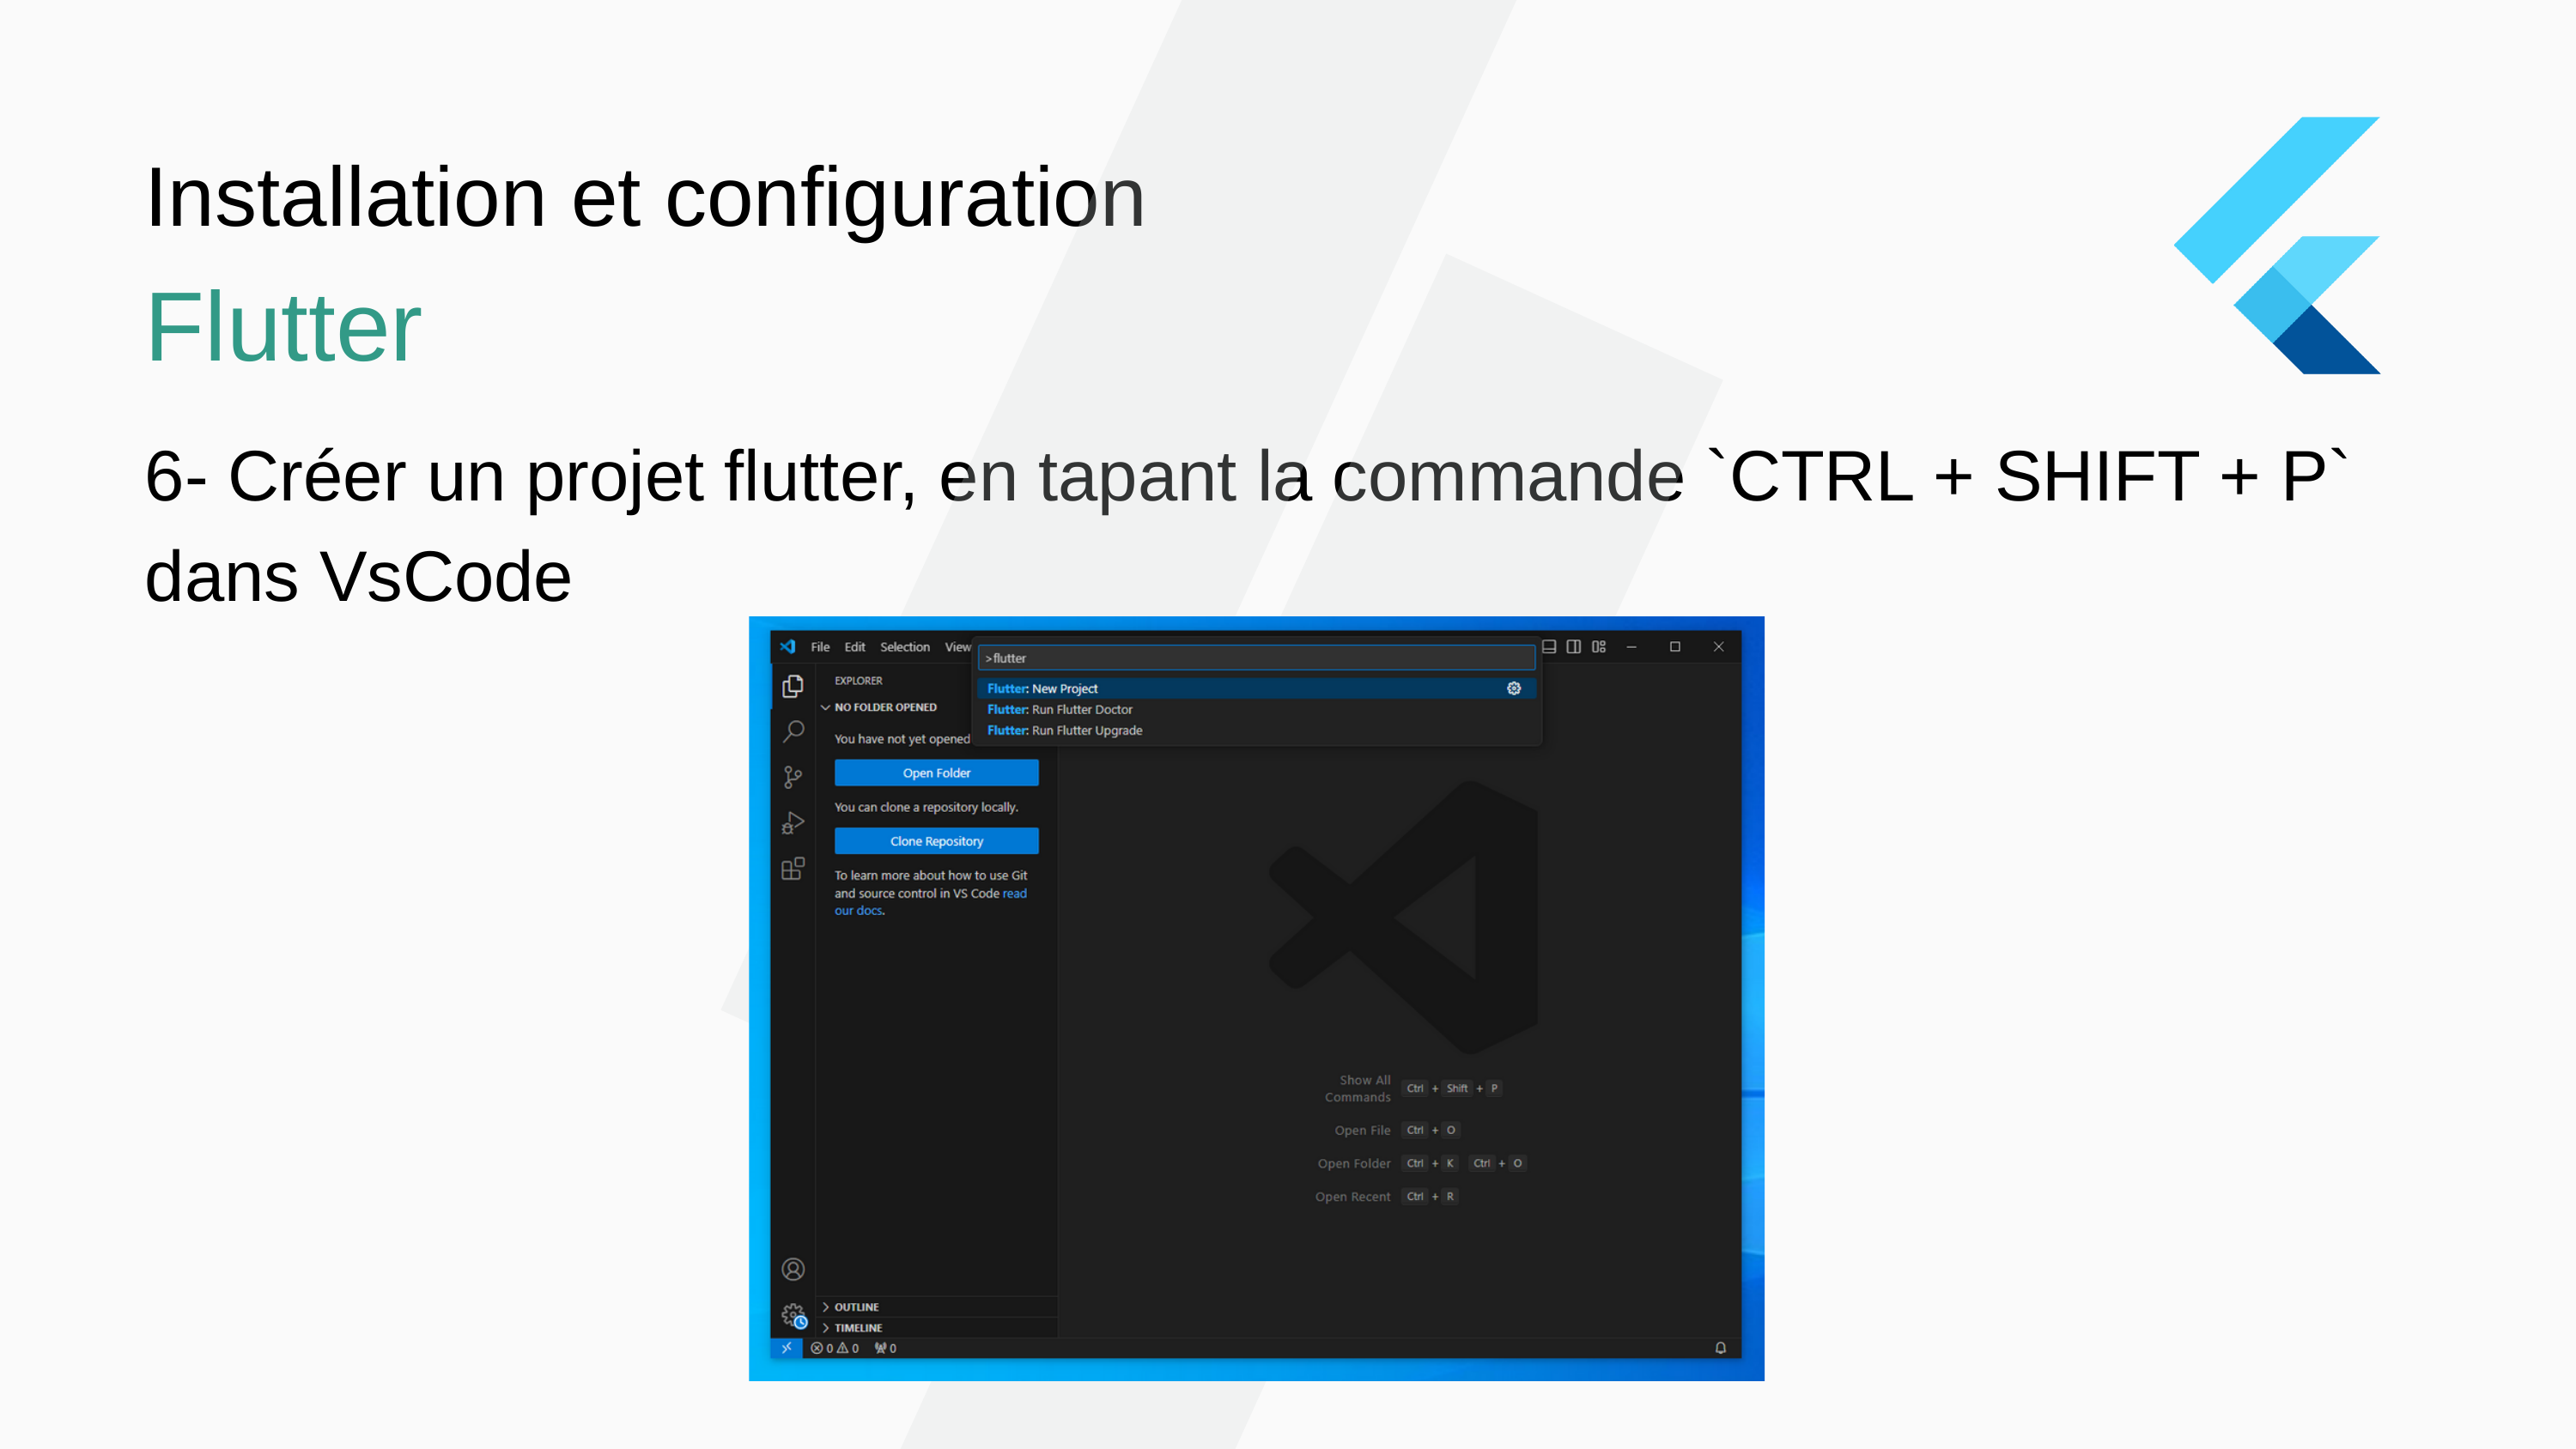

Installation et configuration
Flutter

6- Créer un projet flutter, en tapant la commande `CTRL + SHIFT + P` dans VsCode